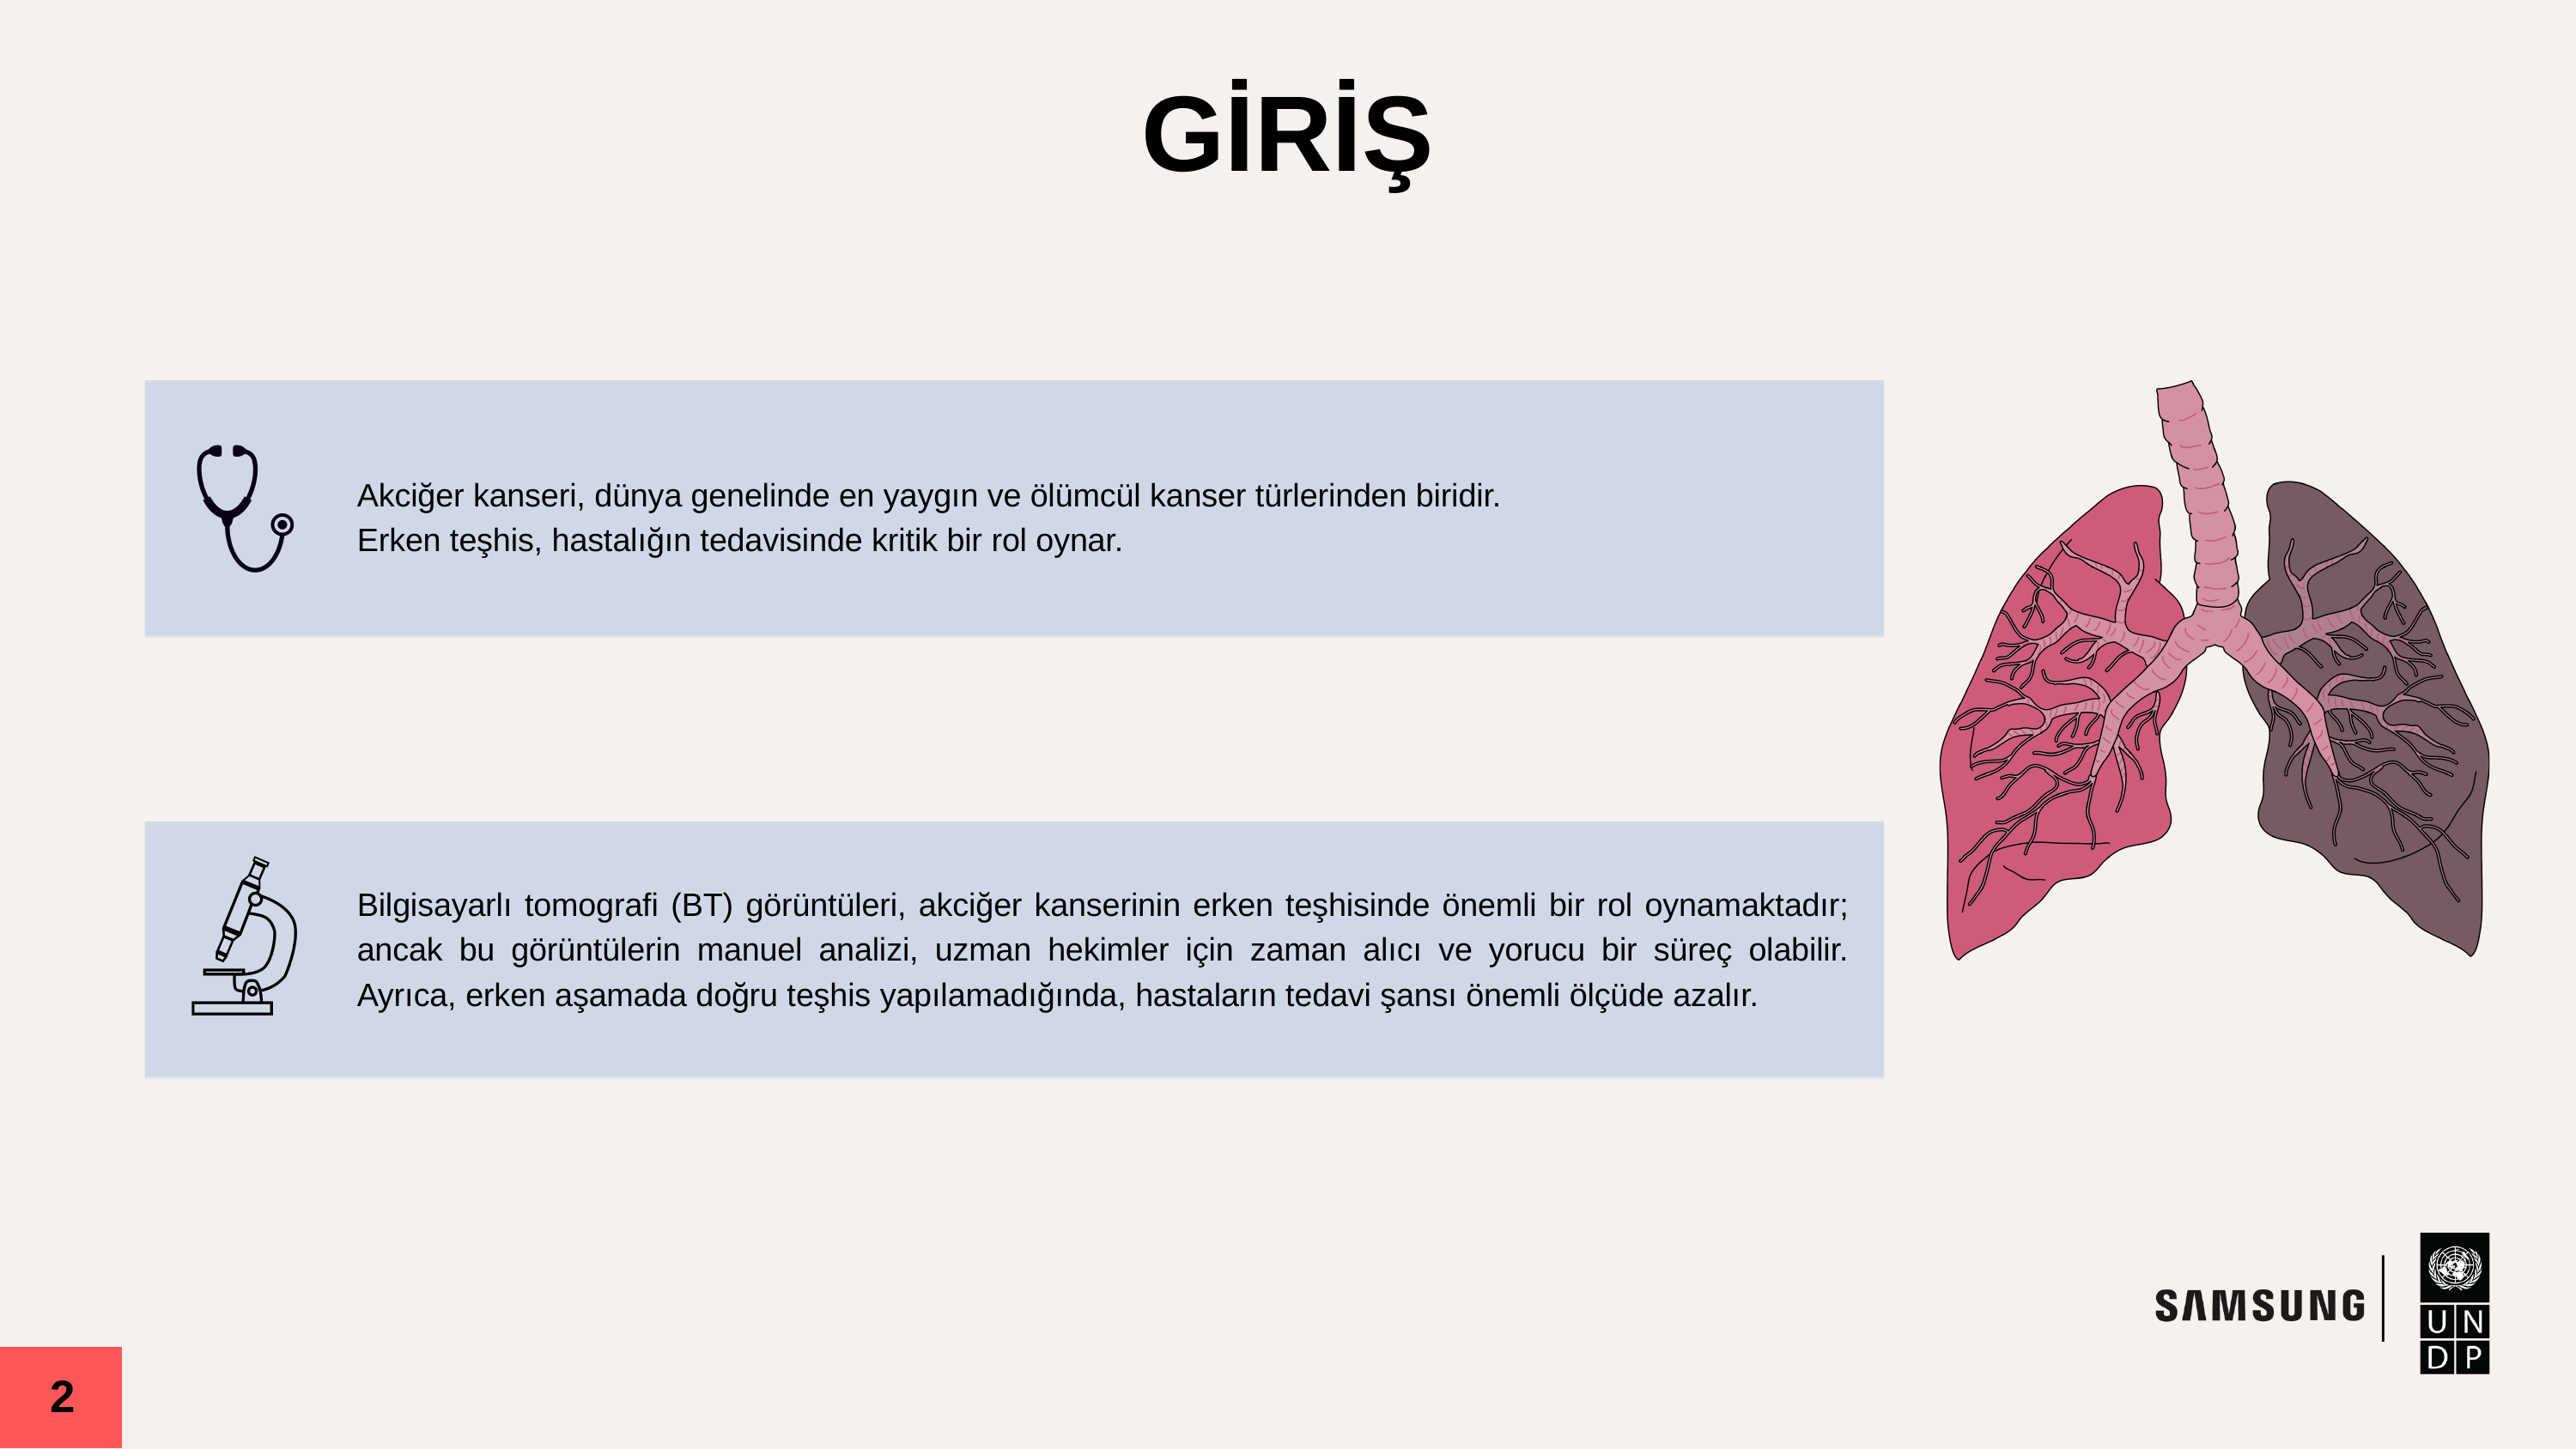

GİRİŞ

Akciğer kanseri, dünya genelinde en yaygın ve ölümcül kanser türlerinden biridir.
Erken teşhis, hastalığın tedavisinde kritik bir rol oynar.

Bilgisayarlı tomografi (BT) görüntüleri, akciğer kanserinin erken teşhisinde önemli bir rol oynamaktadır; ancak bu görüntülerin manuel analizi, uzman hekimler için zaman alıcı ve yorucu bir süreç olabilir. Ayrıca, erken aşamada doğru teşhis yapılamadığında, hastaların tedavi şansı önemli ölçüde azalır.

2